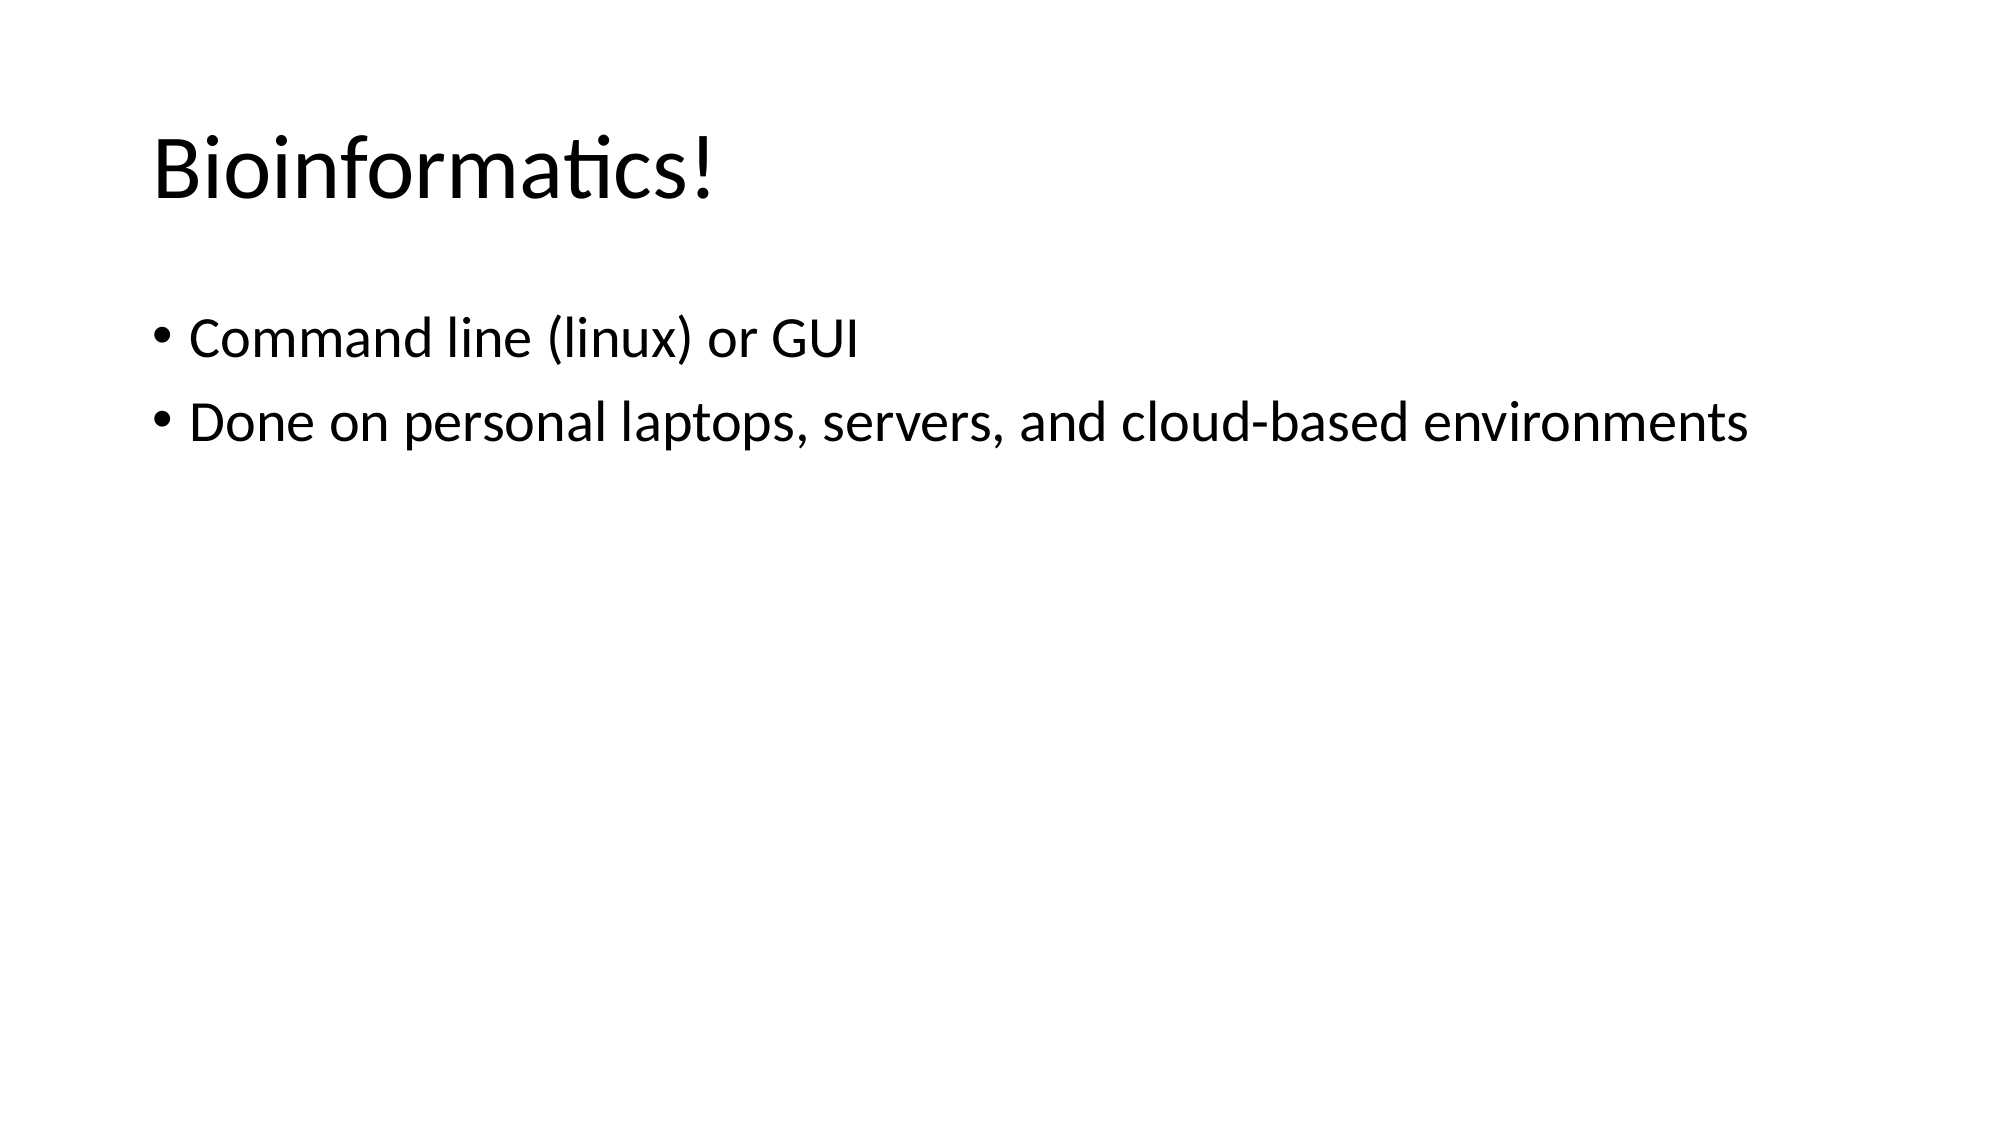

# Bioinformatics!
Command line (linux) or GUI
Done on personal laptops, servers, and cloud-based environments